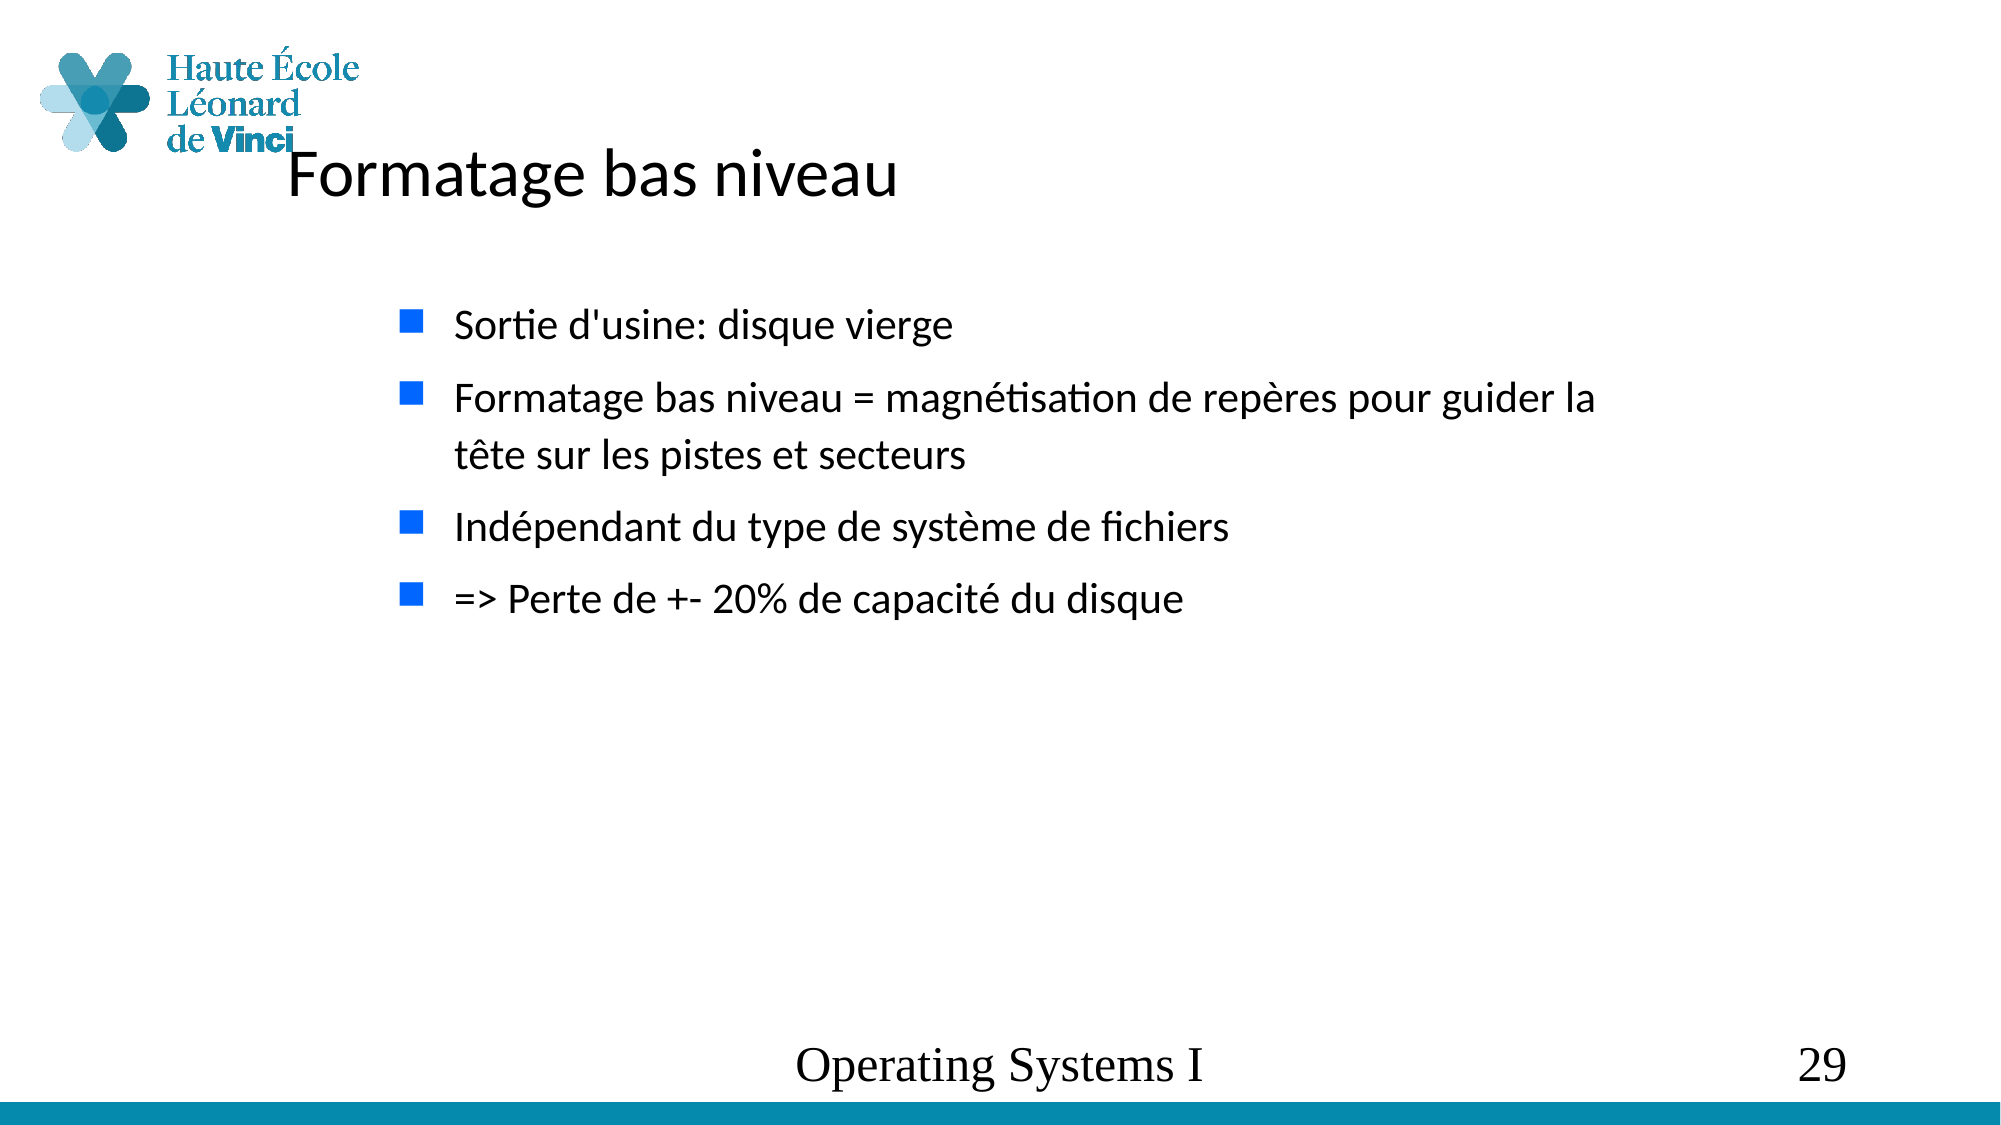

# Formatage bas niveau
Sortie d'usine: disque vierge
Formatage bas niveau = magnétisation de repères pour guider la tête sur les pistes et secteurs
Indépendant du type de système de fichiers
=> Perte de +- 20% de capacité du disque
Operating Systems I
29